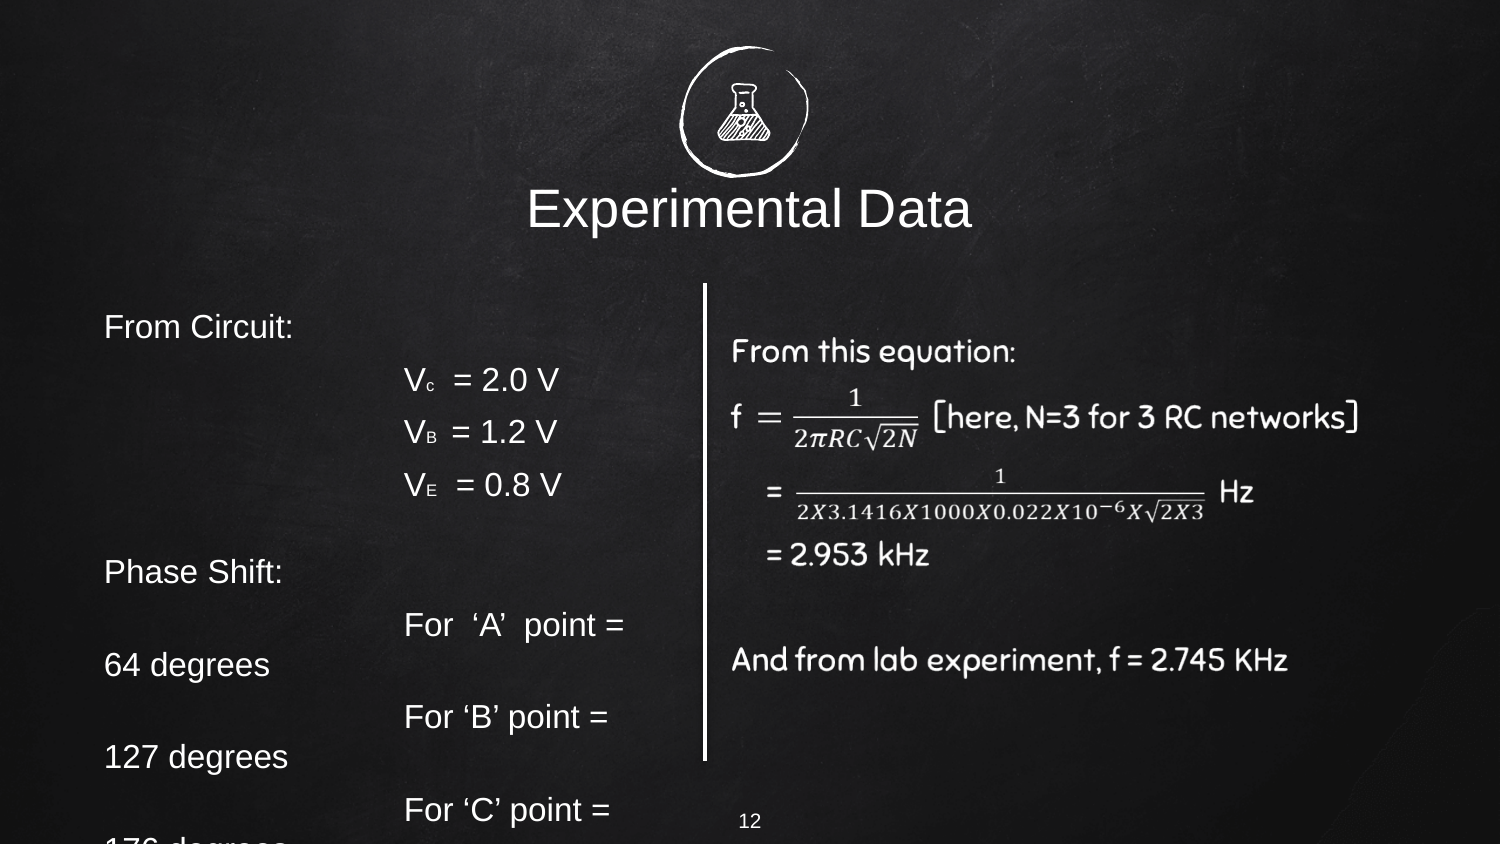

Experimental Data
From Circuit:
		Vc  = 2.0 V
		VB   = 1.2 V
		VE  = 0.8 V

Phase Shift:
		For  ‘A’  point = 64 degrees
		For ‘B’ point =  127 degrees
		For ‘C’ point = 176 degrees
12